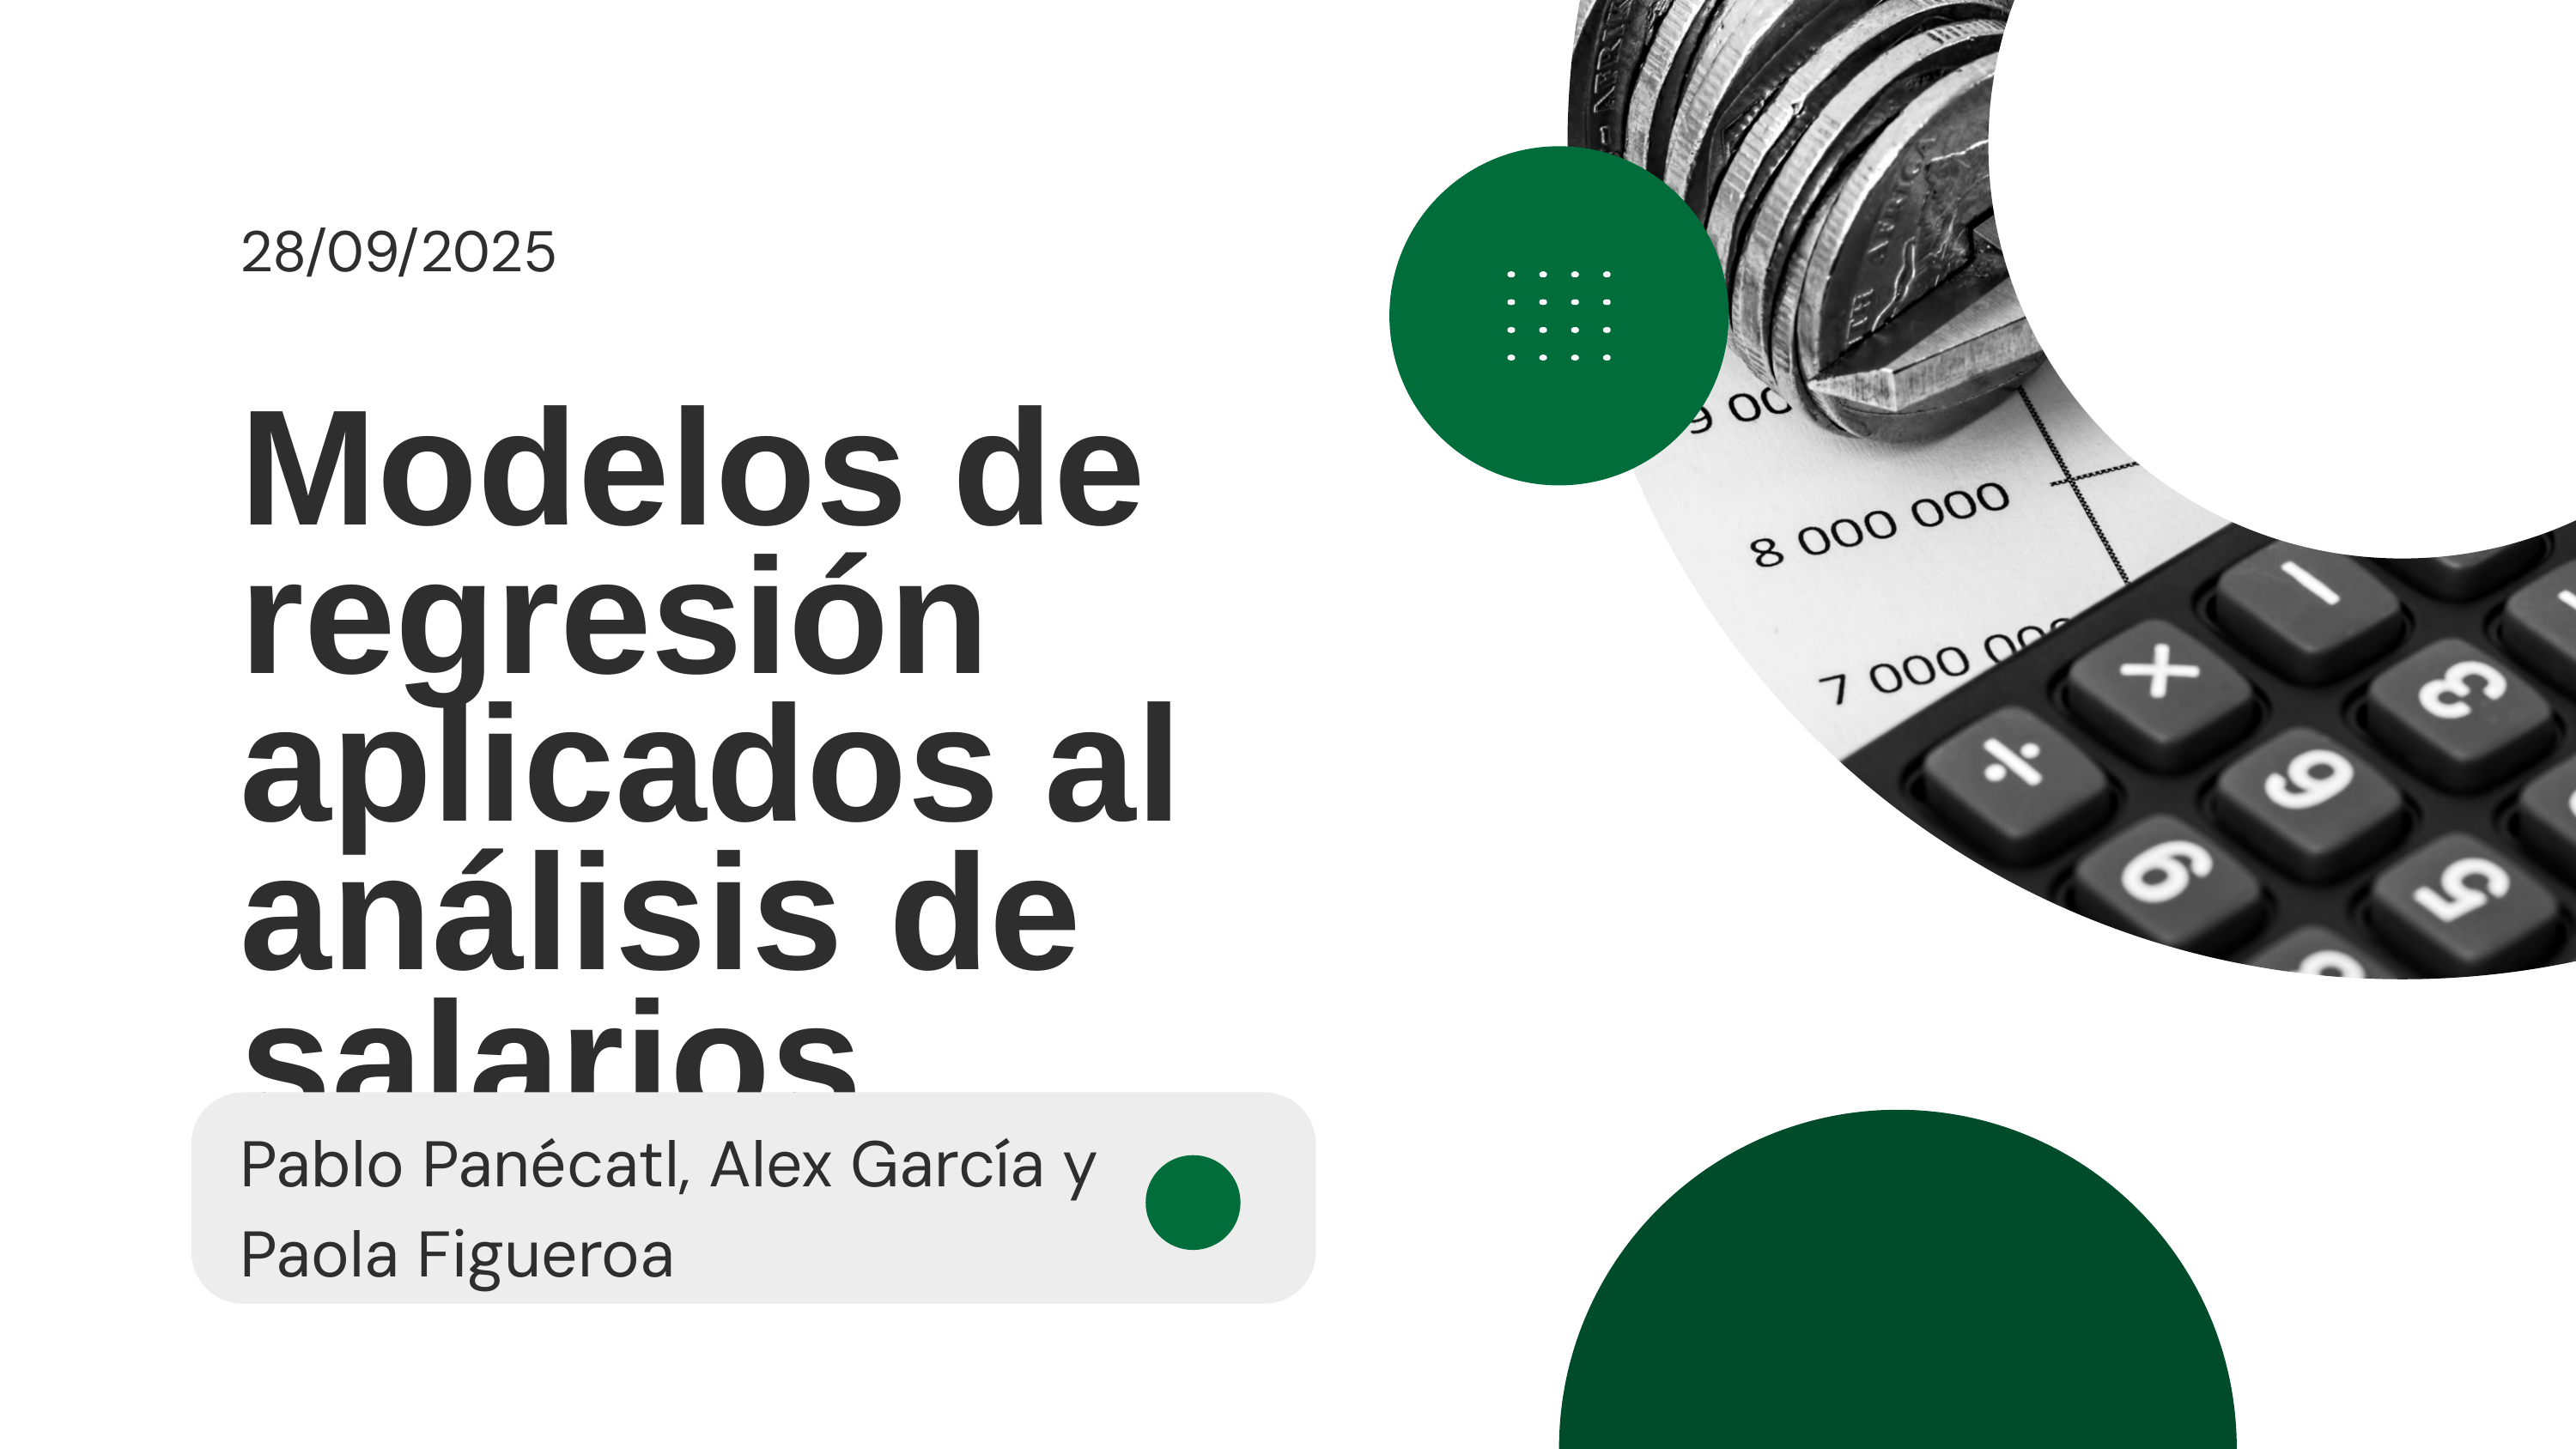

28/09/2025

Modelos de regresión aplicados al análisis de salarios

Pablo Panécatl, Alex García y Paola Figueroa